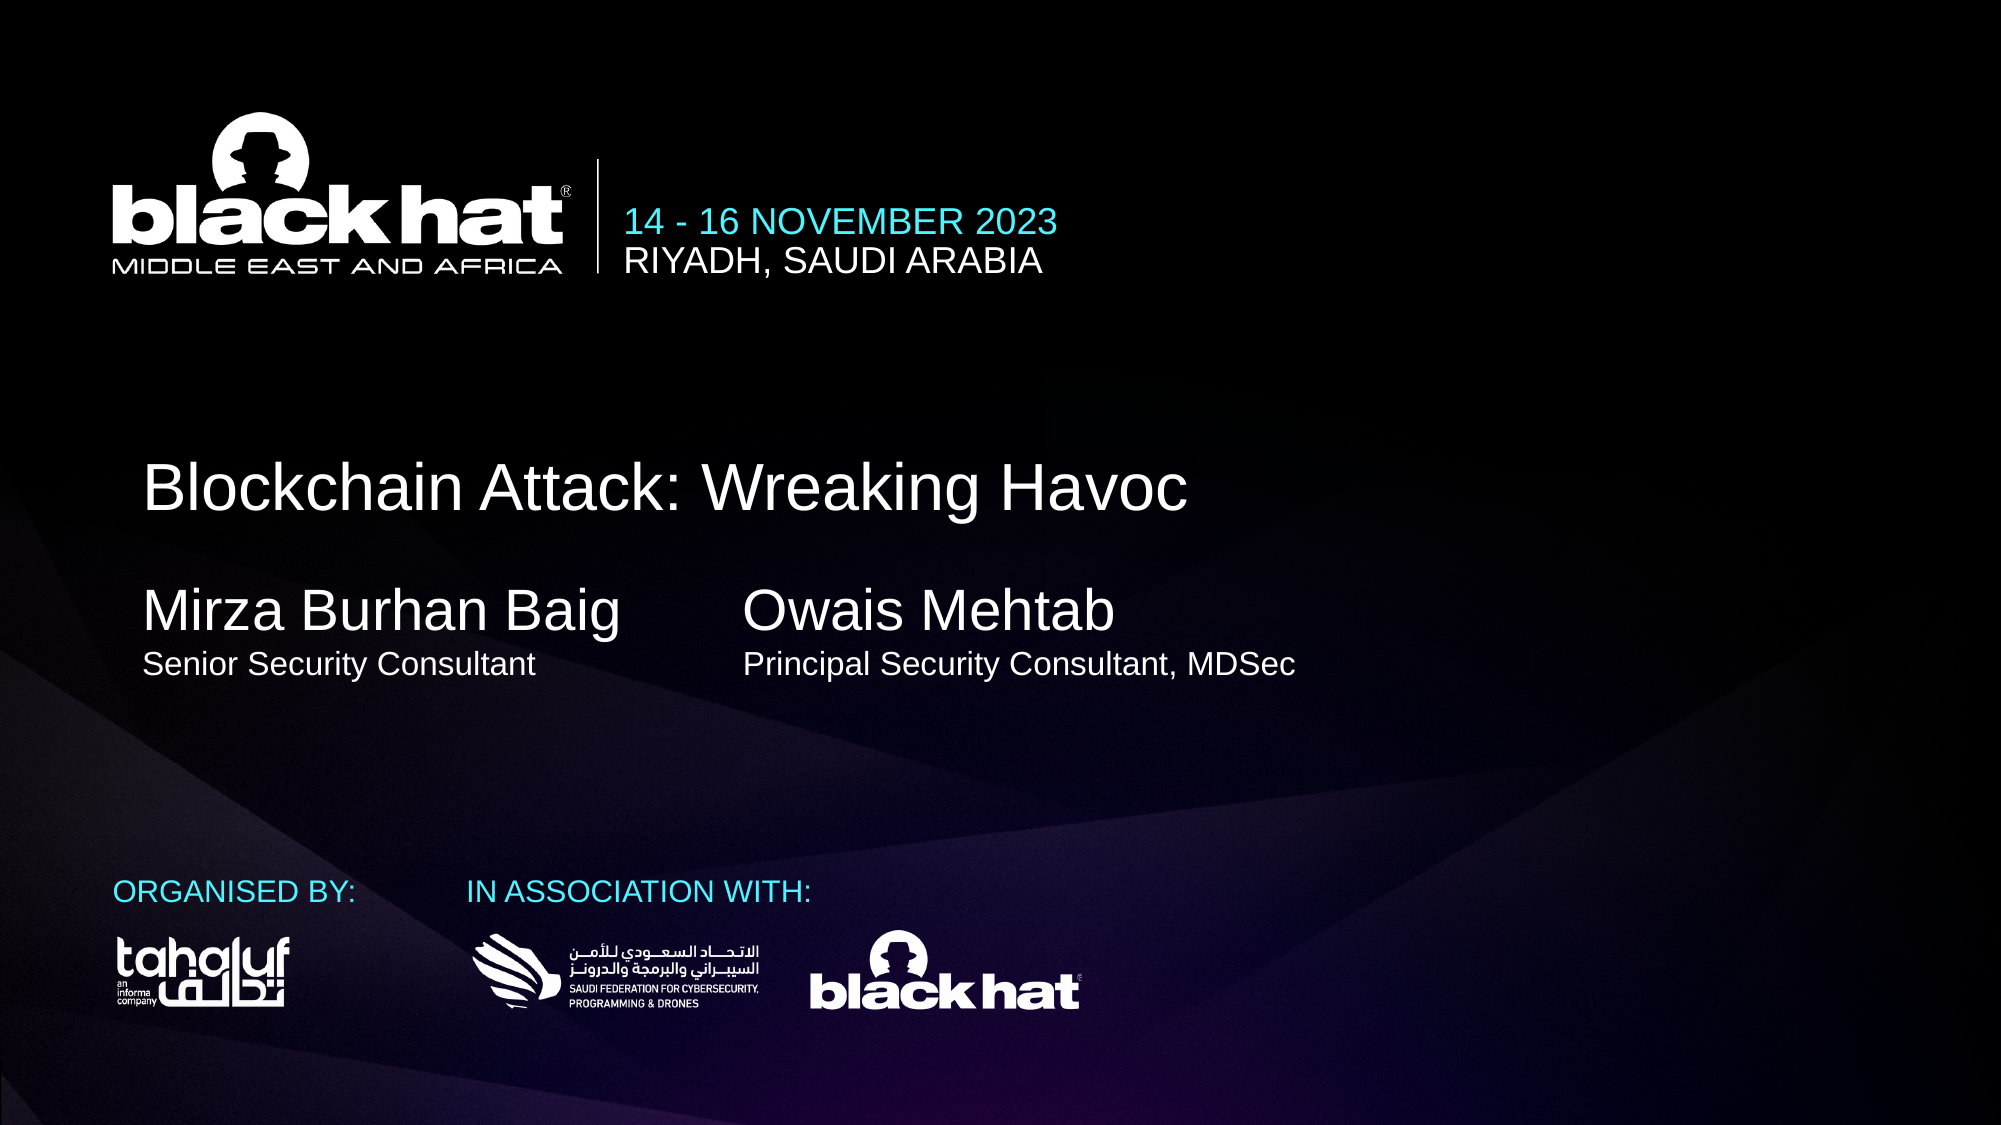

14 - 16 NOVEMBER 2023
RIYADH, SAUDI ARABIA
Blockchain Attack: Wreaking Havoc
Owais Mehtab
Principal Security Consultant, MDSec
Mirza Burhan Baig
Senior Security Consultant
ORGANISED BY:
IN ASSOCIATION WITH: